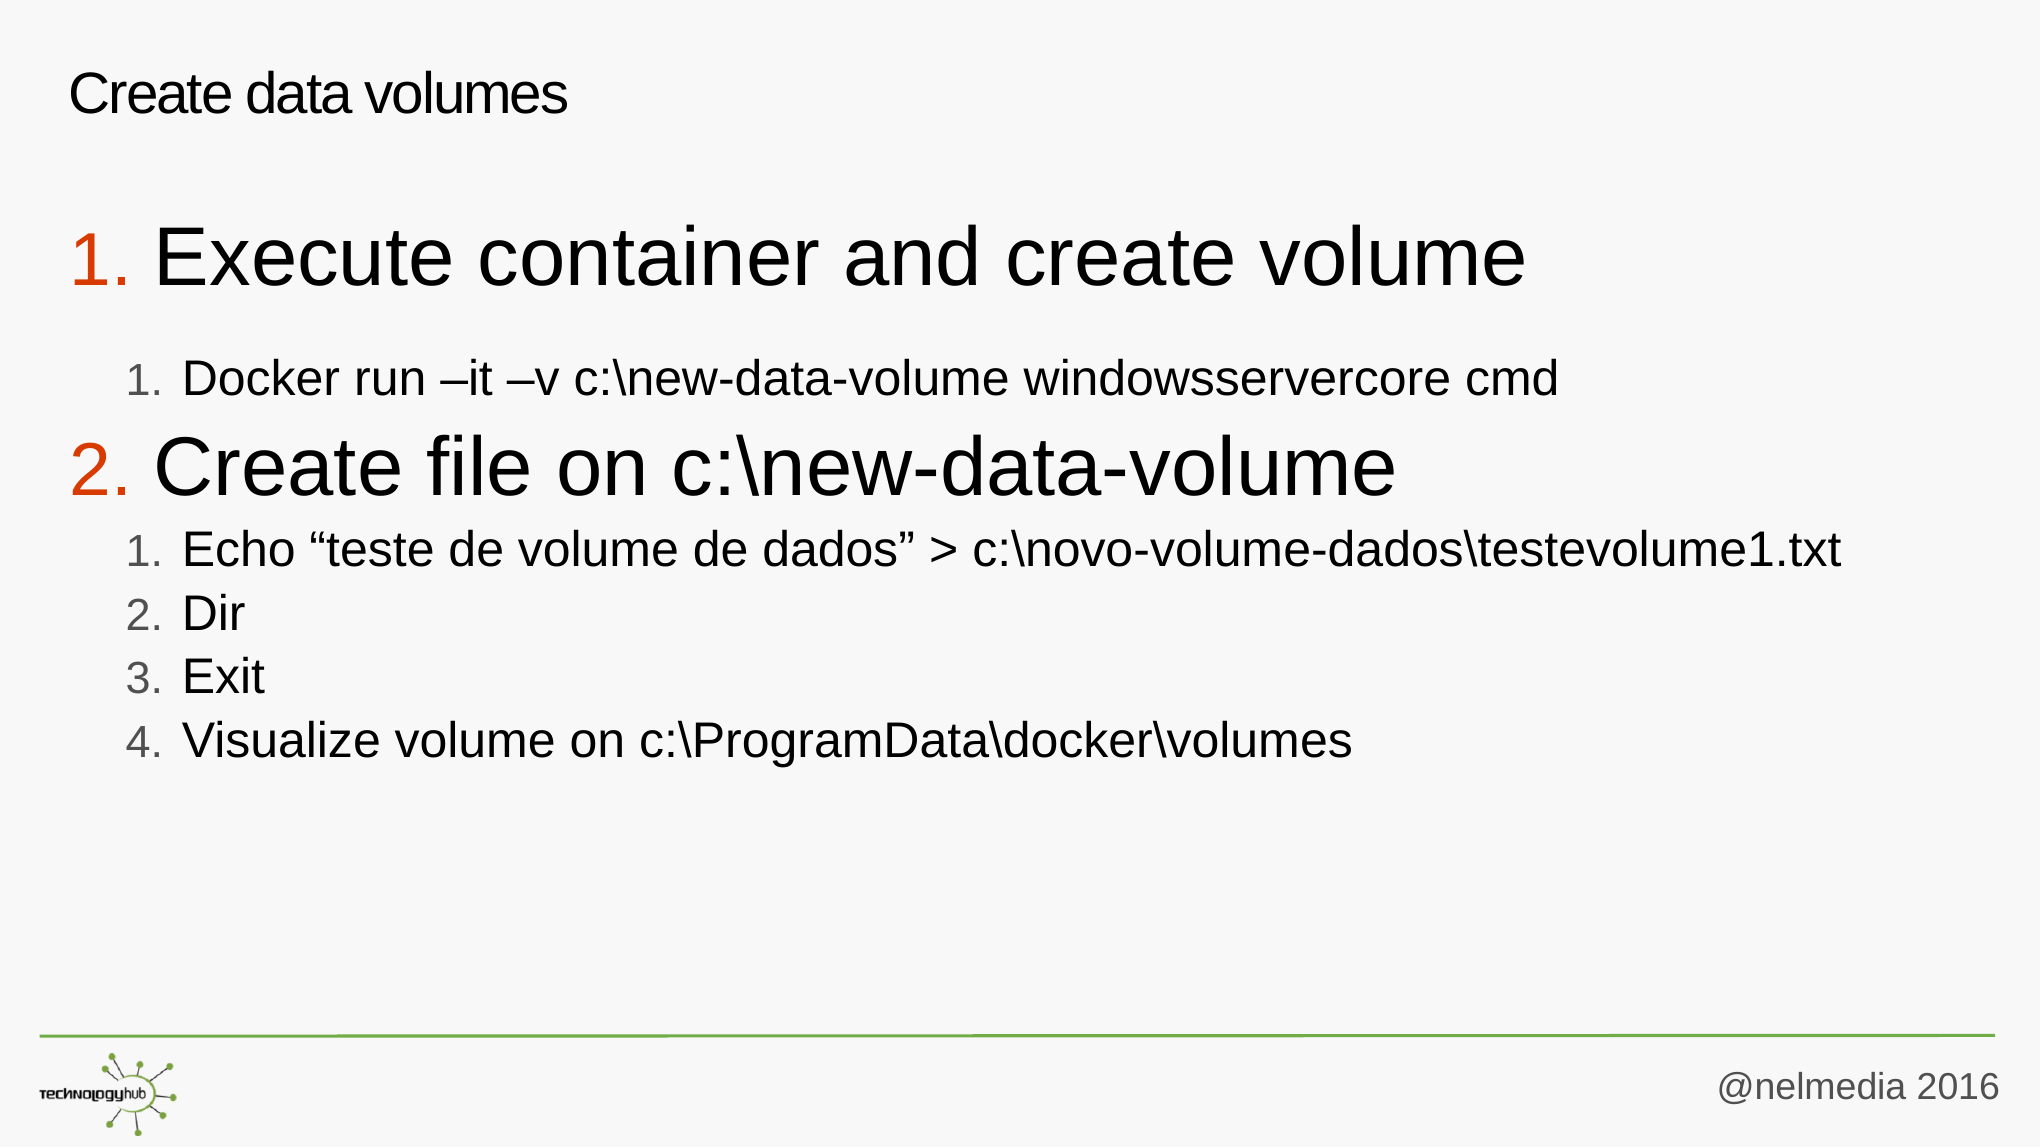

# Create data volumes
Execute container and create volume

Docker run –it –v c:\new-data-volume windowsservercore cmd
Create file on c:\new-data-volume
Echo “teste de volume de dados” > c:\novo-volume-dados\testevolume1.txt
Dir
Exit
Visualize volume on c:\ProgramData\docker\volumes